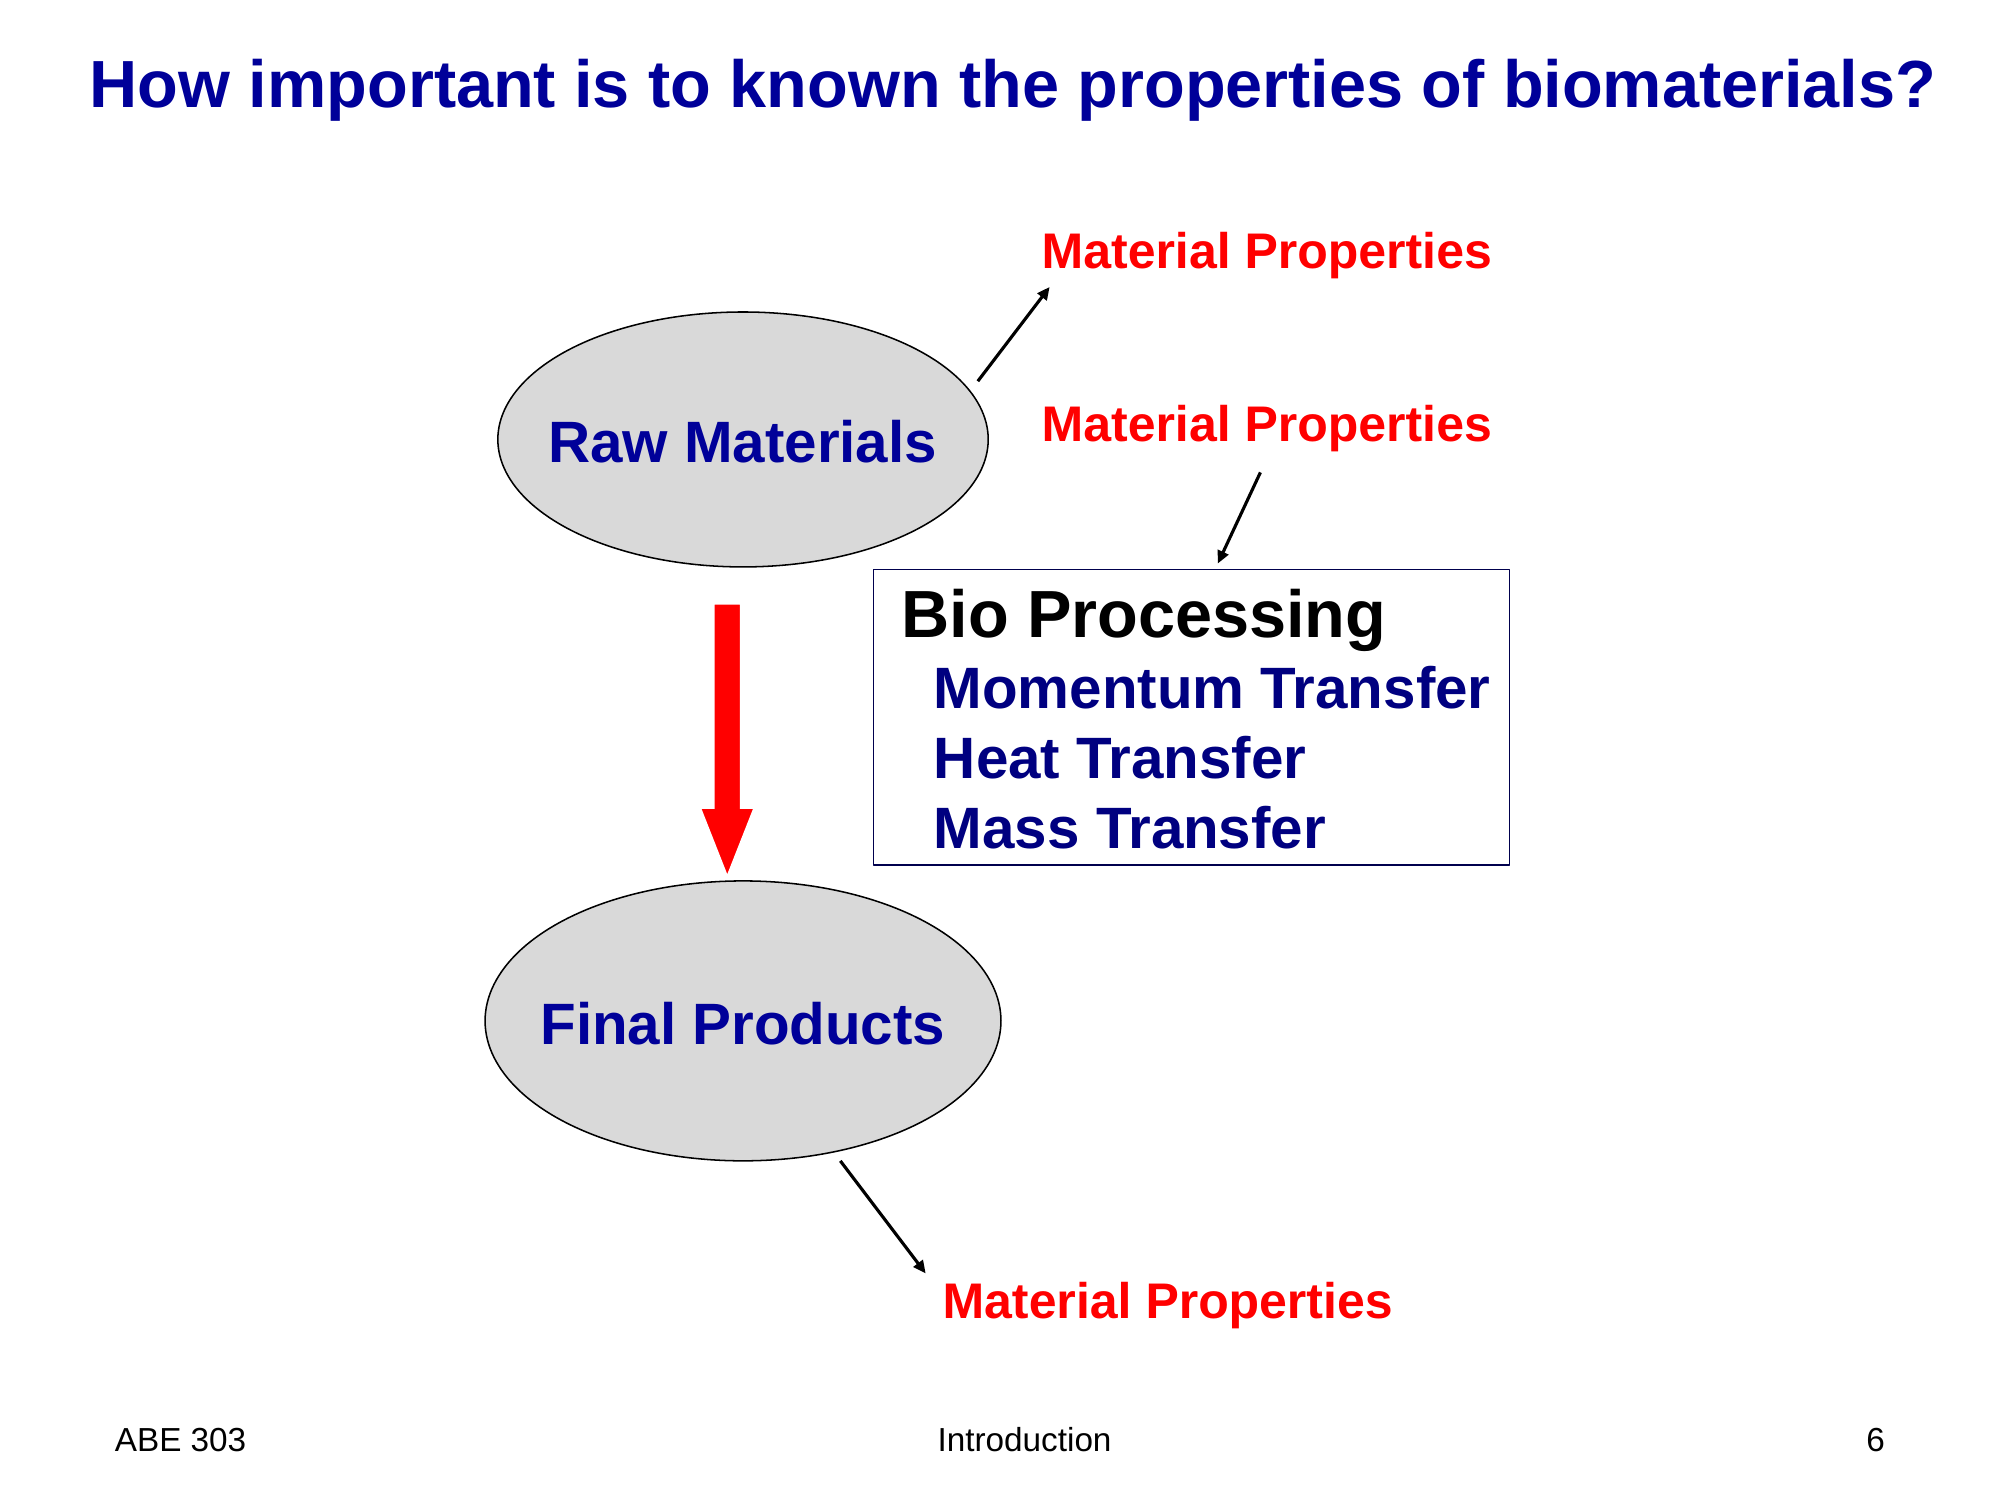

How important is to known the properties of biomaterials?
Material Properties

Raw Materials
Material Properties

Bio Processing
  Momentum Transfer
  Heat Transfer
  Mass Transfer

Final Products

Material Properties
ABE 303
Introduction
6